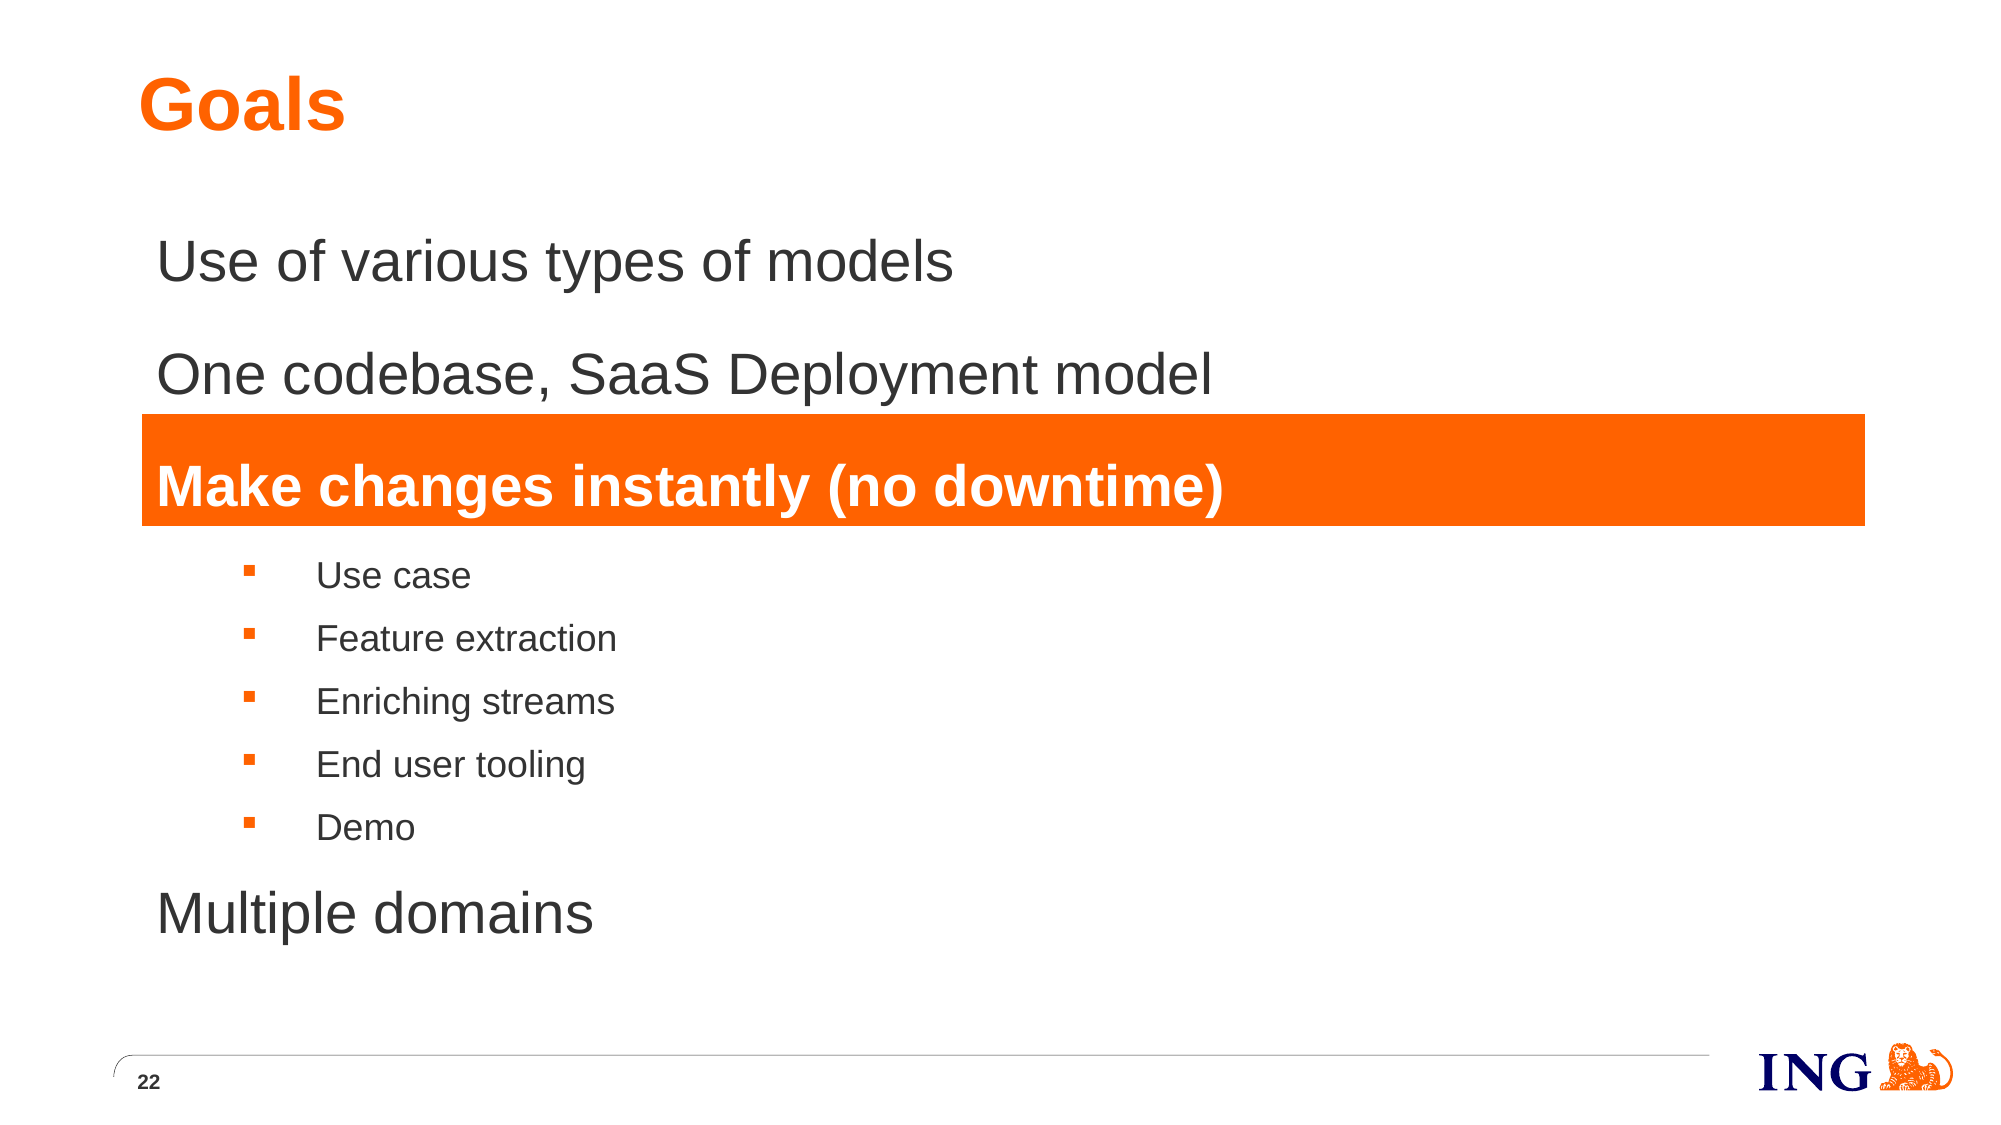

# Goals
| Use of various types of models |
| --- |
| One codebase, SaaS Deployment model |
| Make changes instantly (no downtime) |
| Use case Feature extraction Enriching streams End user tooling Demo Multiple domains |
22